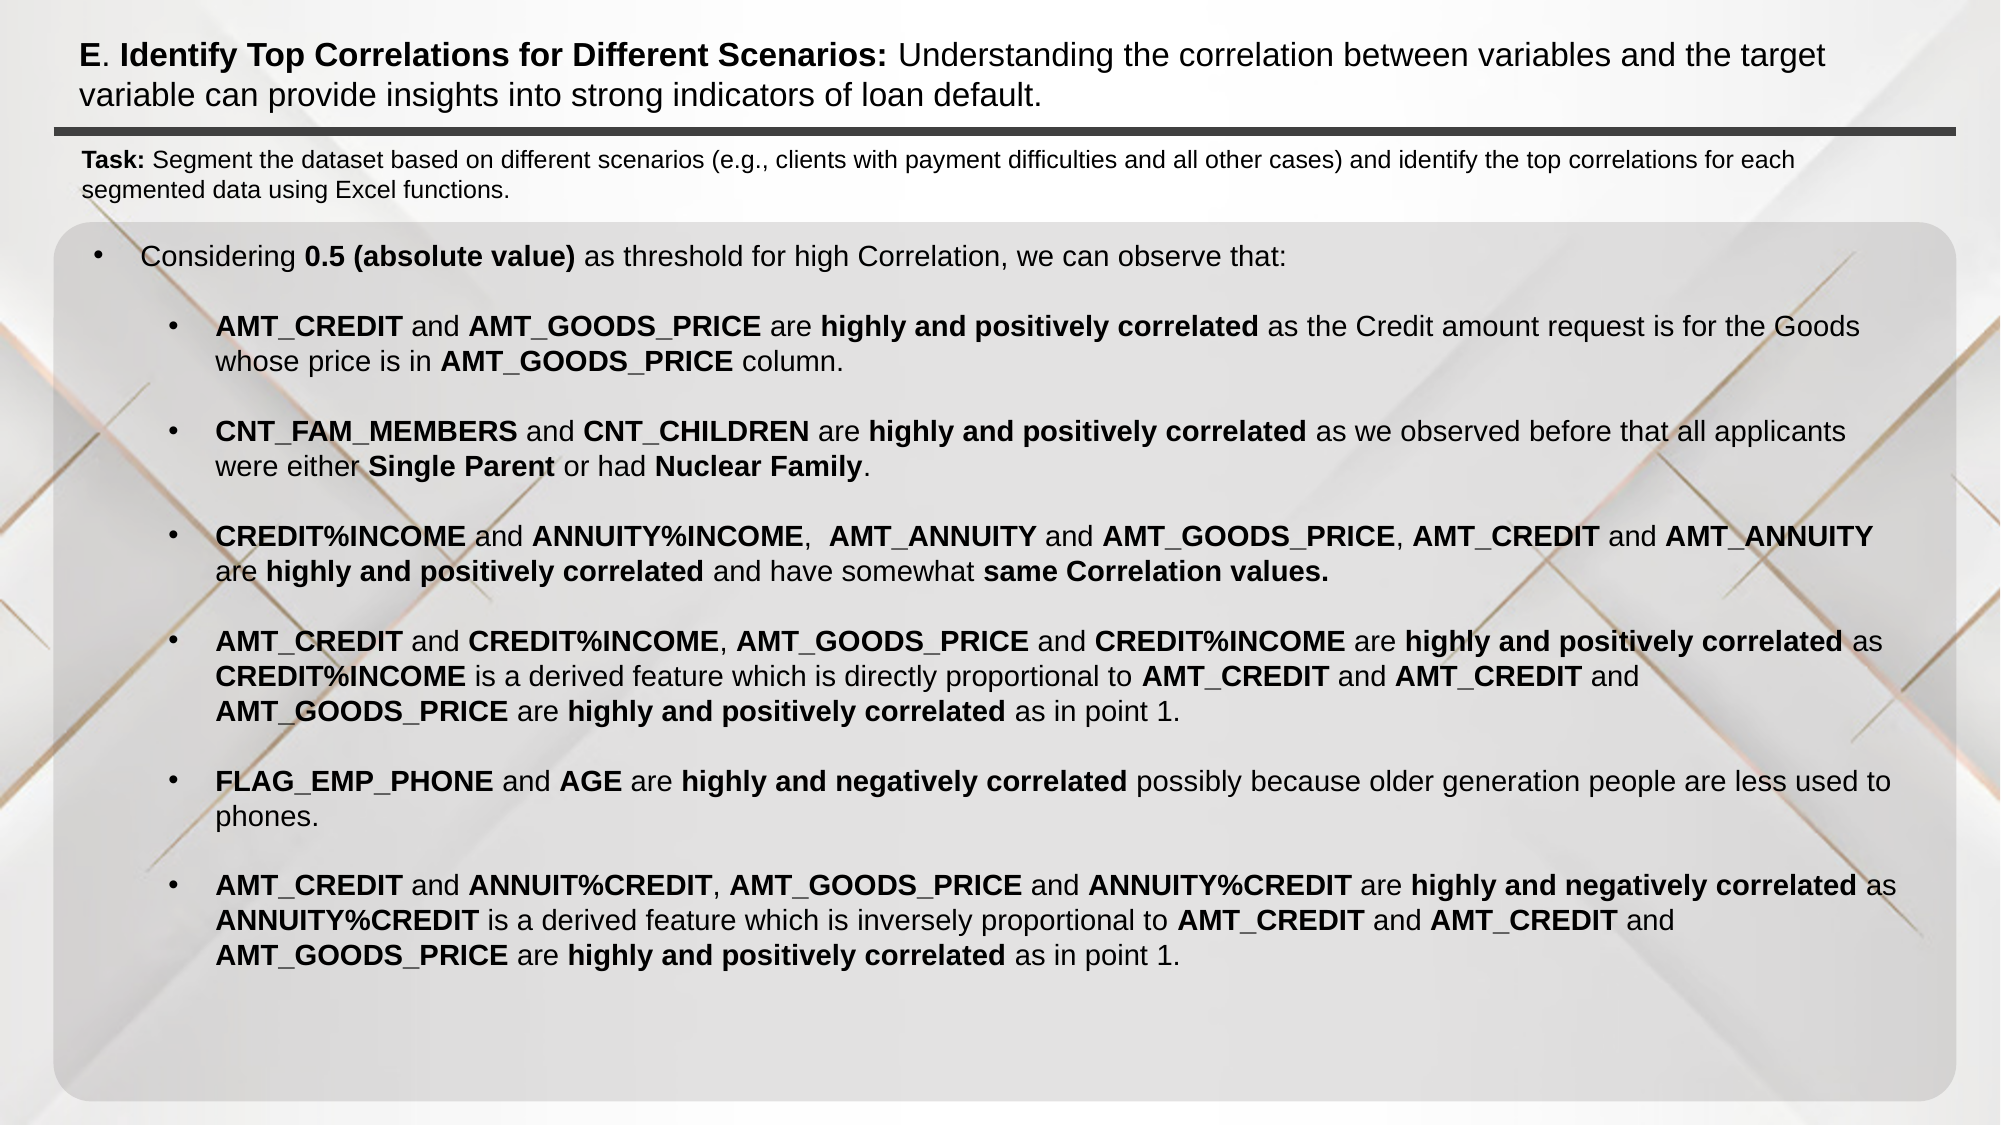

E. Identify Top Correlations for Different Scenarios: Understanding the correlation between variables and the target variable can provide insights into strong indicators of loan default.
Task: Segment the dataset based on different scenarios (e.g., clients with payment difficulties and all other cases) and identify the top correlations for each segmented data using Excel functions.

Considering 0.5 (absolute value) as threshold for high Correlation, we can observe that:

AMT_CREDIT and AMT_GOODS_PRICE are highly and positively correlated as the Credit amount request is for the Goods whose price is in AMT_GOODS_PRICE column.

CNT_FAM_MEMBERS and CNT_CHILDREN are highly and positively correlated as we observed before that all applicants were either Single Parent or had Nuclear Family.

CREDIT%INCOME and ANNUITY%INCOME,  AMT_ANNUITY and AMT_GOODS_PRICE, AMT_CREDIT and AMT_ANNUITY are highly and positively correlated and have somewhat same Correlation values.

AMT_CREDIT and CREDIT%INCOME, AMT_GOODS_PRICE and CREDIT%INCOME are highly and positively correlated as CREDIT%INCOME is a derived feature which is directly proportional to AMT_CREDIT and AMT_CREDIT and AMT_GOODS_PRICE are highly and positively correlated as in point 1.

FLAG_EMP_PHONE and AGE are highly and negatively correlated possibly because older generation people are less used to phones.

AMT_CREDIT and ANNUIT%CREDIT, AMT_GOODS_PRICE and ANNUITY%CREDIT are highly and negatively correlated as ANNUITY%CREDIT is a derived feature which is inversely proportional to AMT_CREDIT and AMT_CREDIT and AMT_GOODS_PRICE are highly and positively correlated as in point 1.